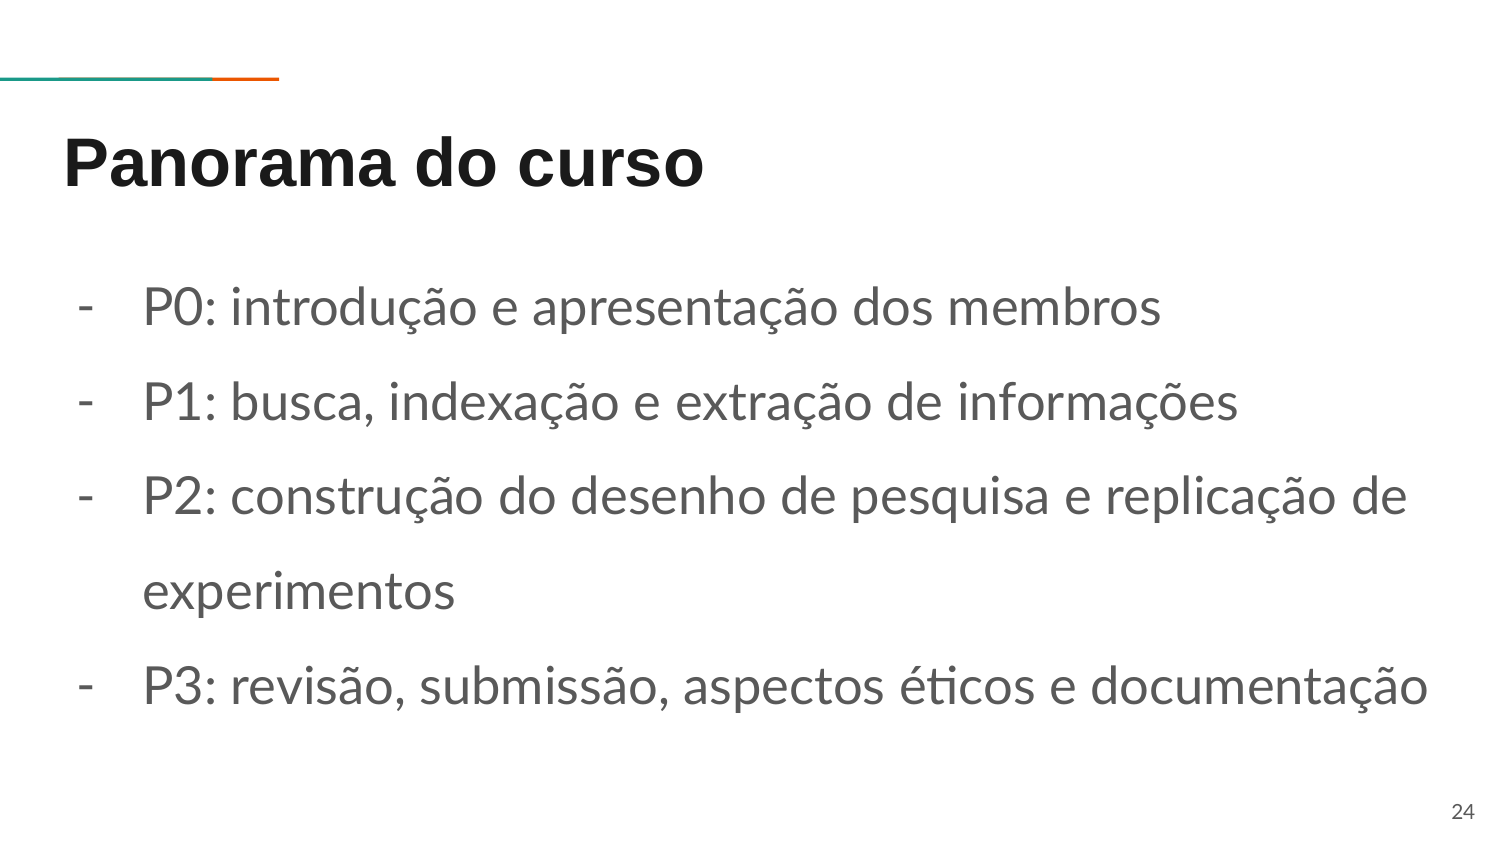

# Panorama do curso
P0: introdução e apresentação dos membros
P1: busca, indexação e extração de informações
P2: construção do desenho de pesquisa e replicação de experimentos
P3: revisão, submissão, aspectos éticos e documentação
24